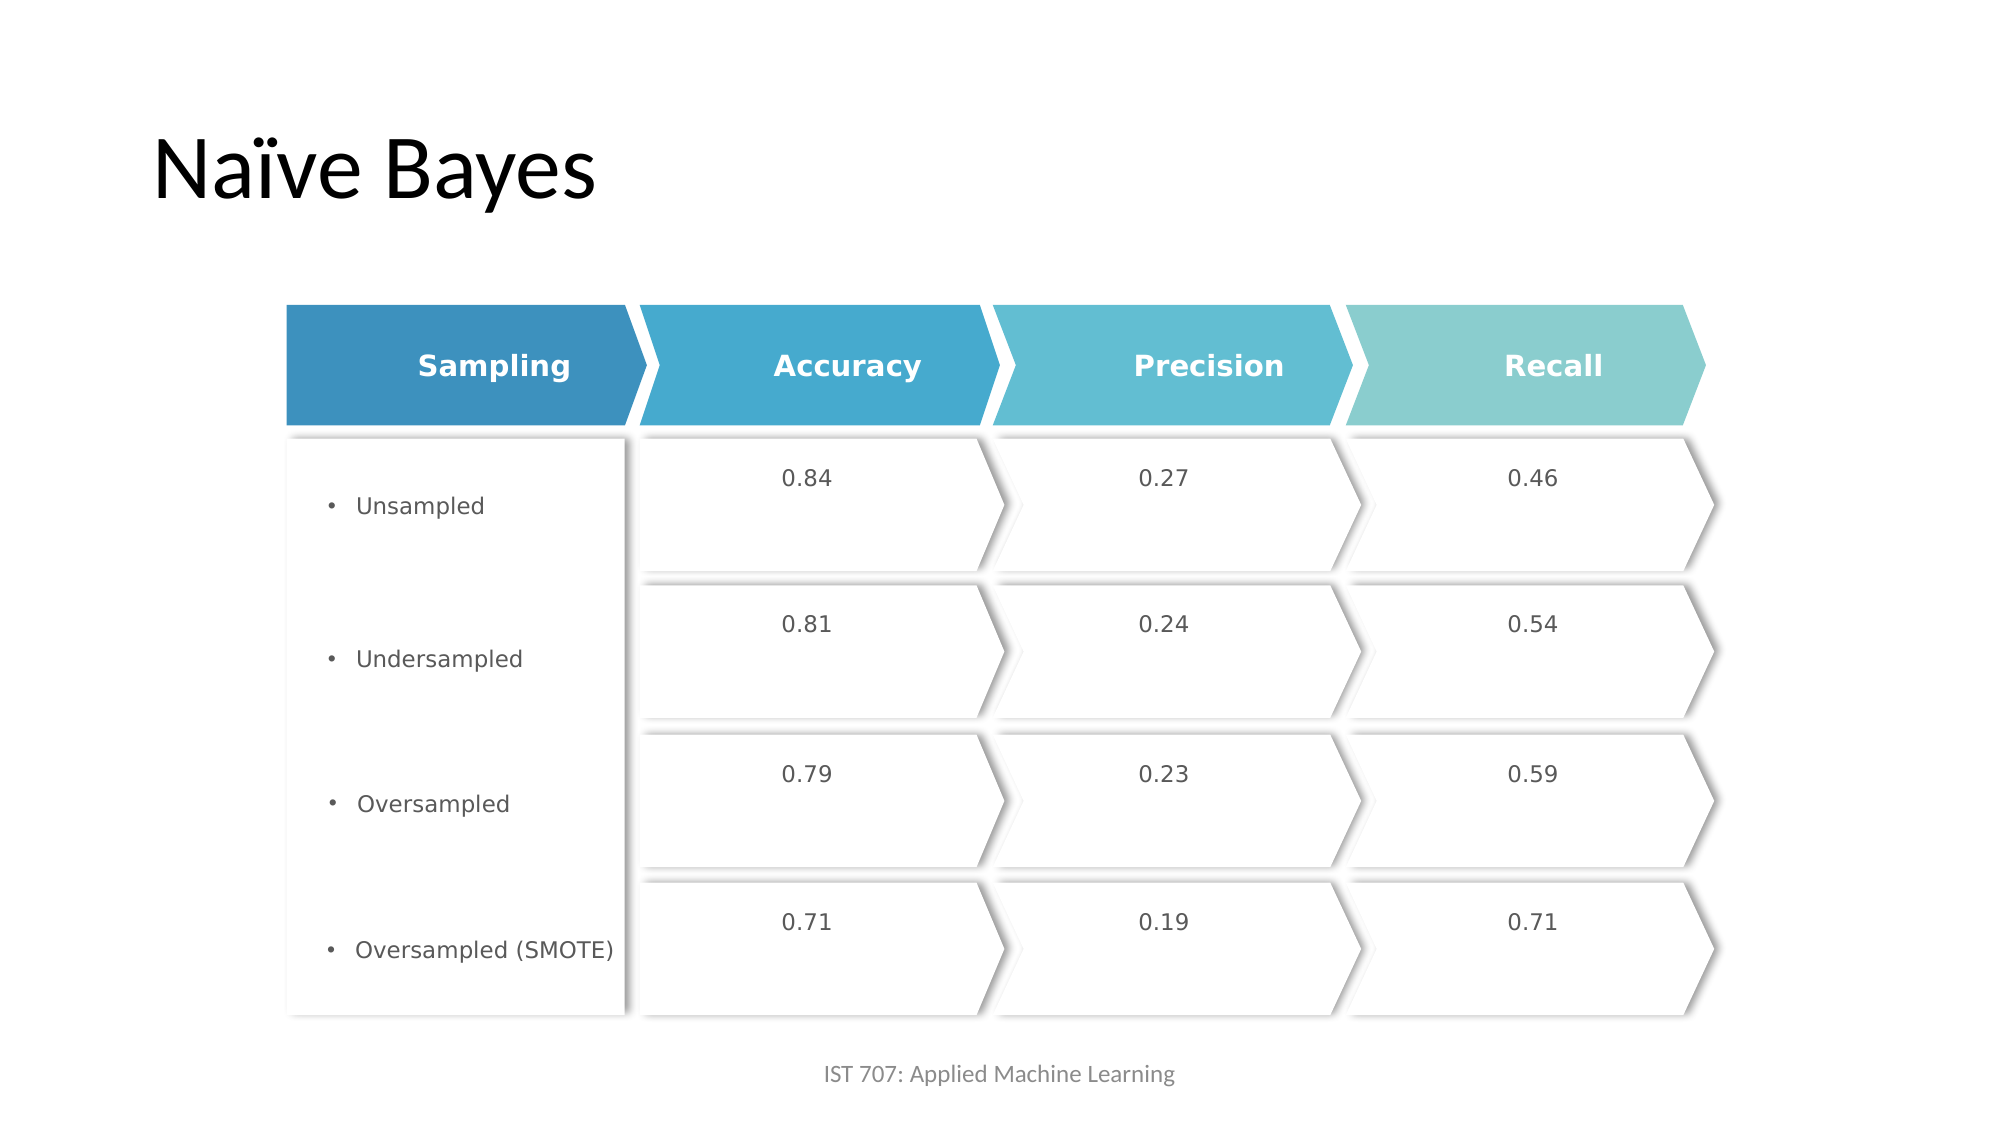

# Naïve Bayes

Sampling
Accuracy
Precision
Recall

0.84
0.27
0.46
Unsampled

0.81
0.24
0.54
Undersampled

0.79
0.23
0.59
Oversampled

0.71
0.19
0.71
Oversampled (SMOTE)
IST 707: Applied Machine Learning